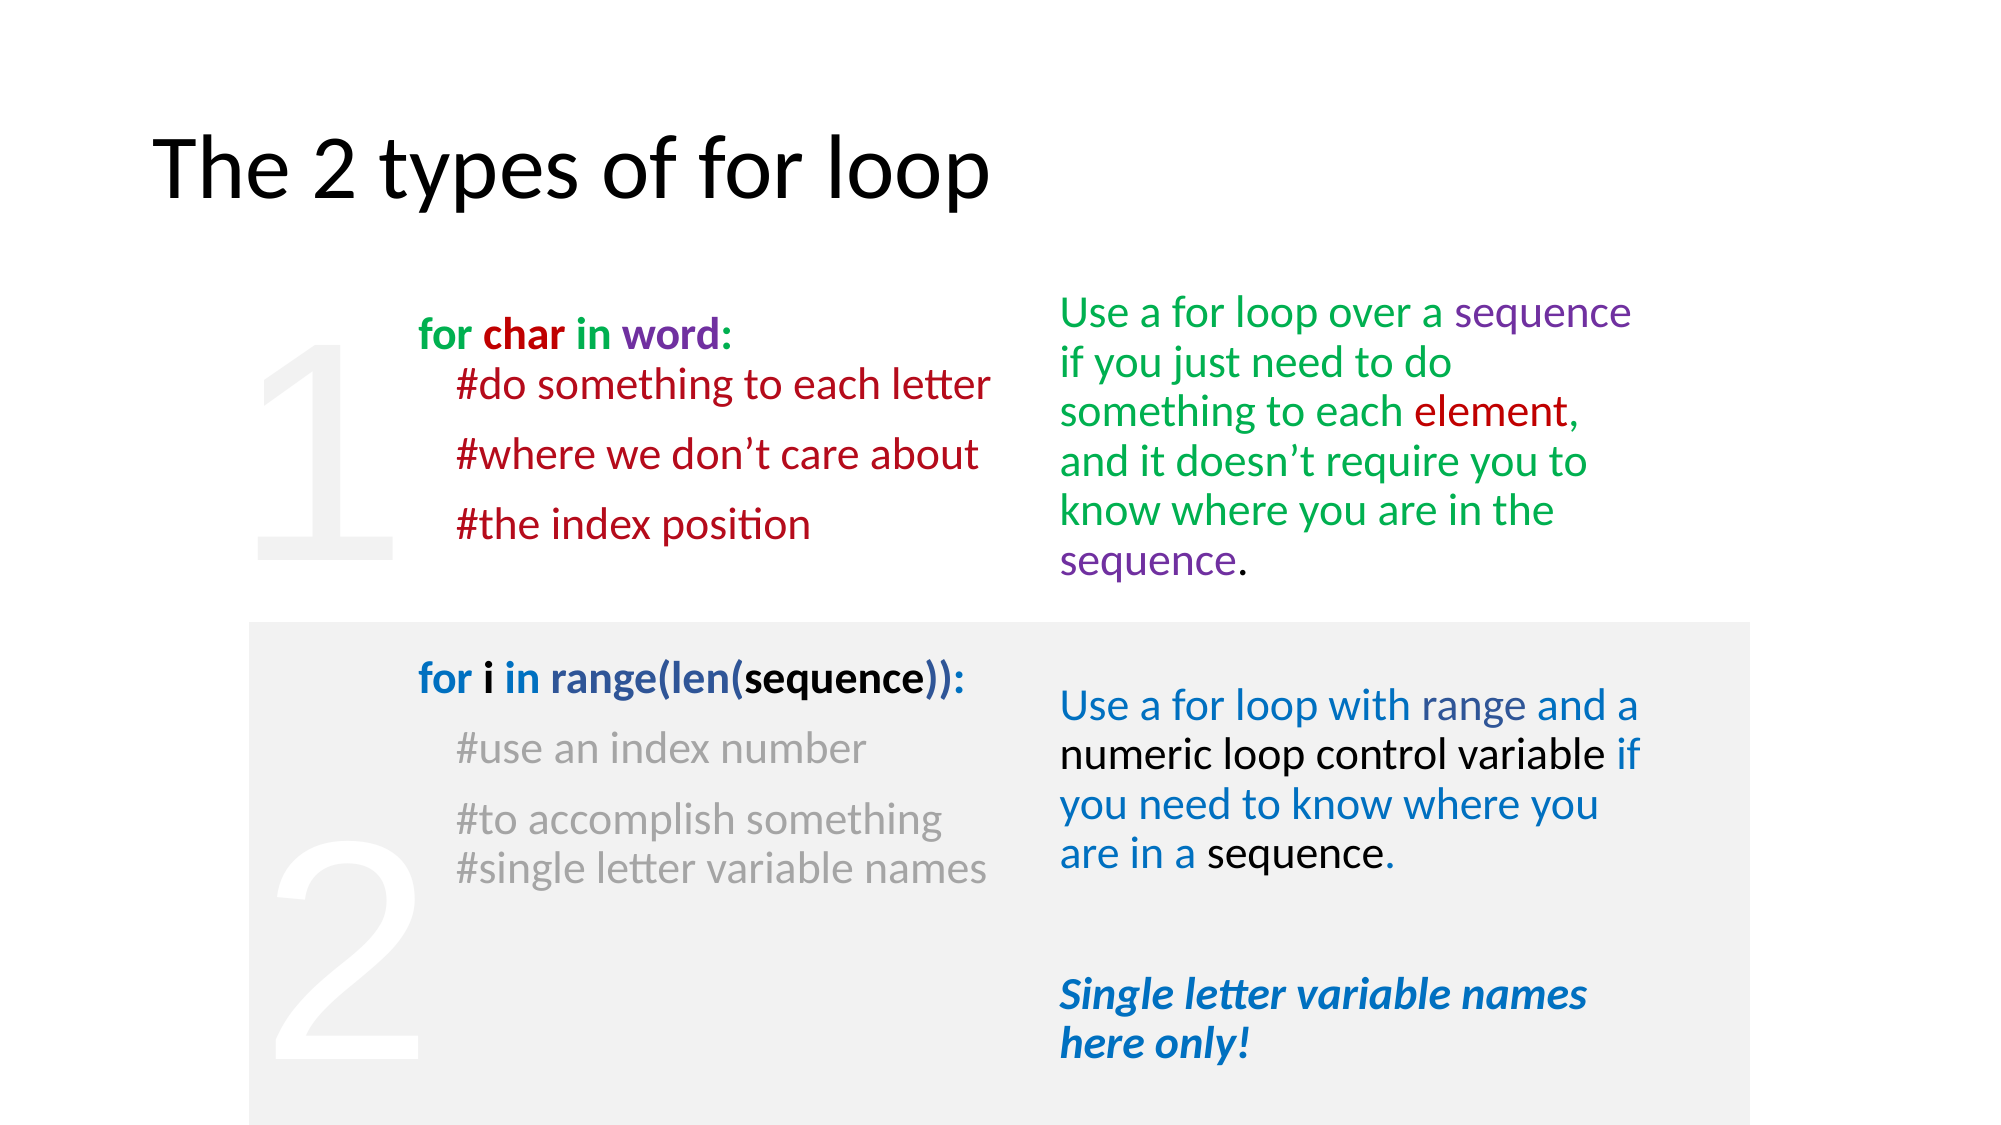

# The 2 types of for loop
1
Use a for loop over a sequence if you just need to do something to each element, and it doesn’t require you to know where you are in the sequence.

Use a for loop with range and a numeric loop control variable if you need to know where you are in a sequence.

Single letter variable names here only!

for char in word:
#do something to each letter
	#where we don’t care about
	#the index position

for i in range(len(sequence)):
	#use an index number
	#to accomplish something
#single letter variable names

2